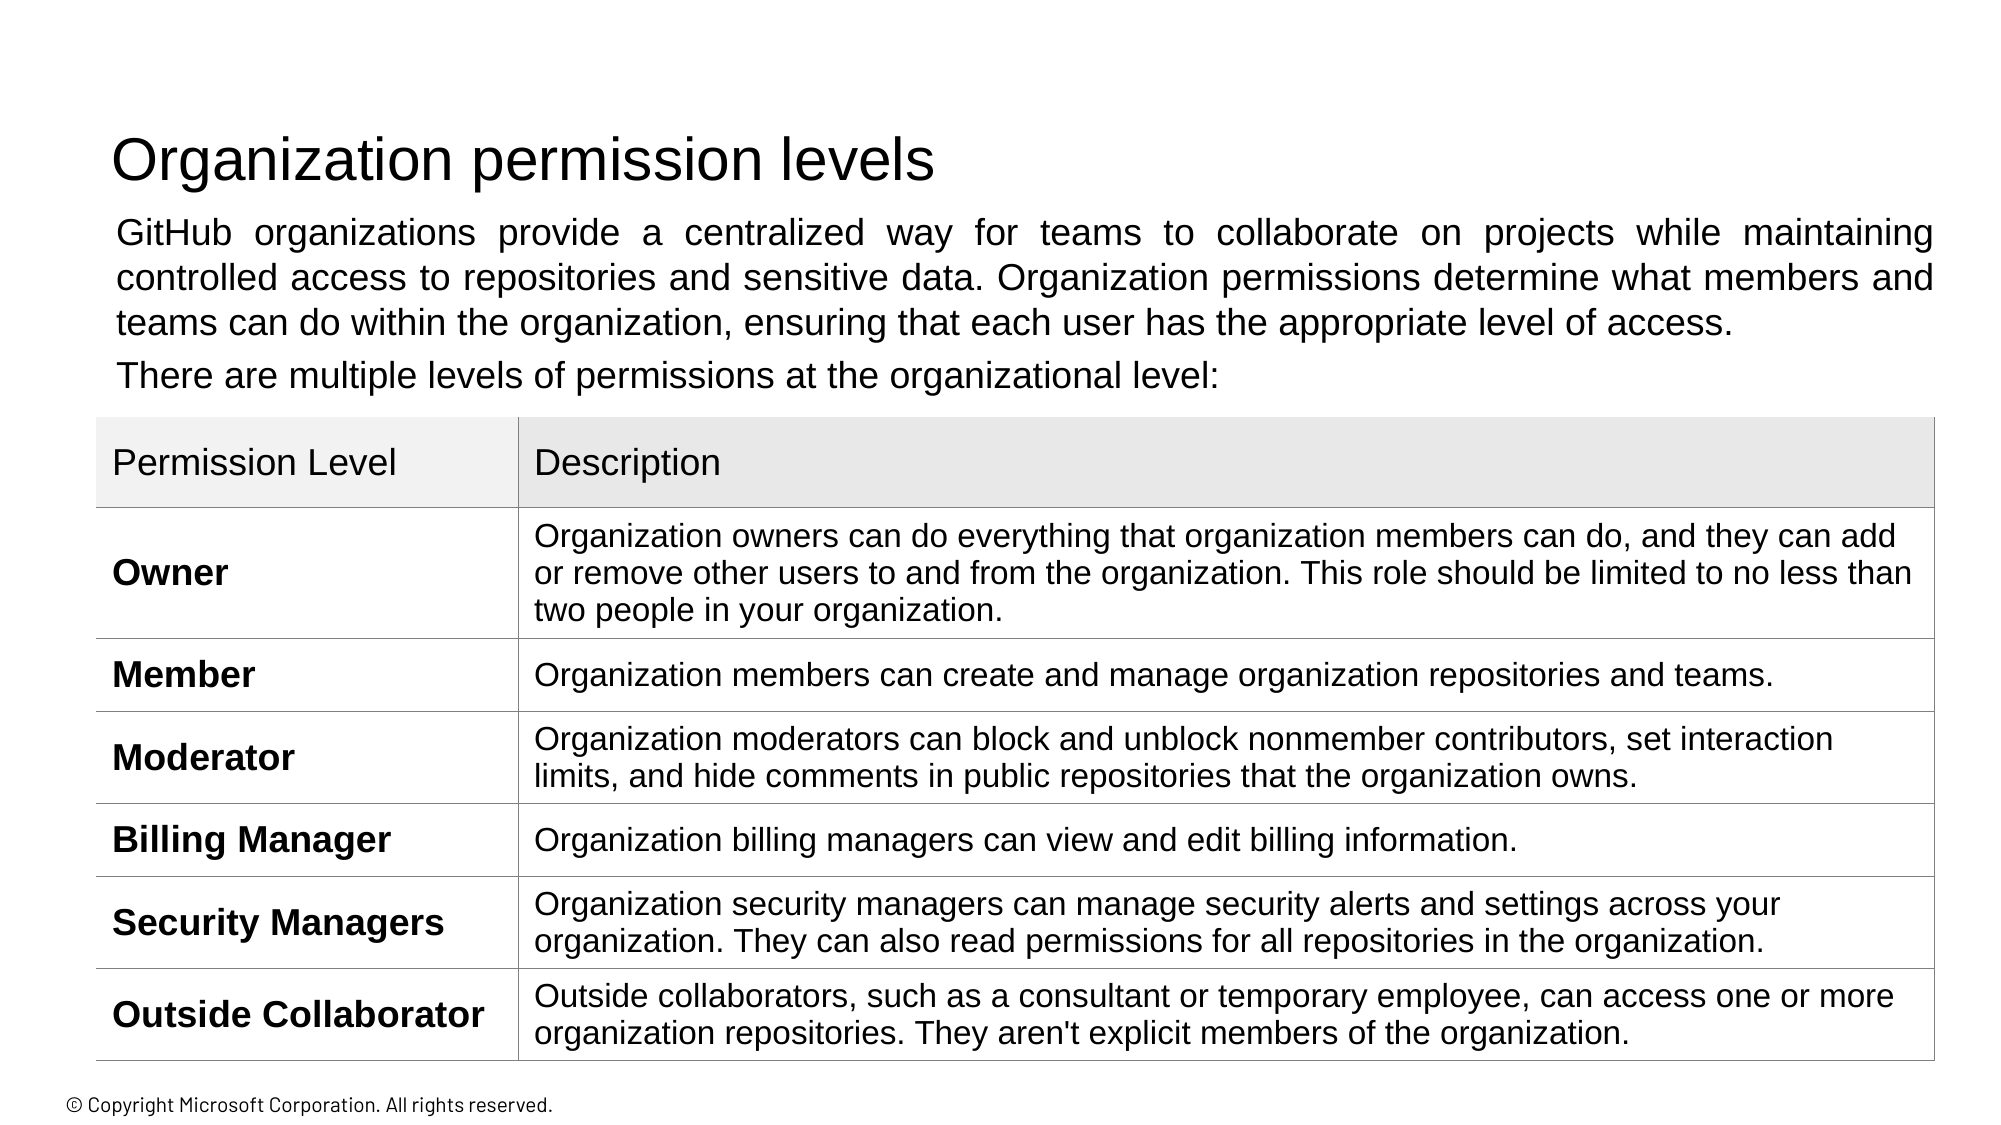

# Organization permission levels
GitHub organizations provide a centralized way for teams to collaborate on projects while maintaining controlled access to repositories and sensitive data. Organization permissions determine what members and teams can do within the organization, ensuring that each user has the appropriate level of access.
There are multiple levels of permissions at the organizational level:
| Permission Level | Description |
| --- | --- |
| Owner | Organization owners can do everything that organization members can do, and they can add or remove other users to and from the organization. This role should be limited to no less than two people in your organization. |
| Member | Organization members can create and manage organization repositories and teams. |
| Moderator | Organization moderators can block and unblock nonmember contributors, set interaction limits, and hide comments in public repositories that the organization owns. |
| Billing Manager | Organization billing managers can view and edit billing information. |
| Security Managers | Organization security managers can manage security alerts and settings across your organization. They can also read permissions for all repositories in the organization. |
| Outside Collaborator | Outside collaborators, such as a consultant or temporary employee, can access one or more organization repositories. They aren't explicit members of the organization. |
© Copyright Microsoft Corporation. All rights reserved.